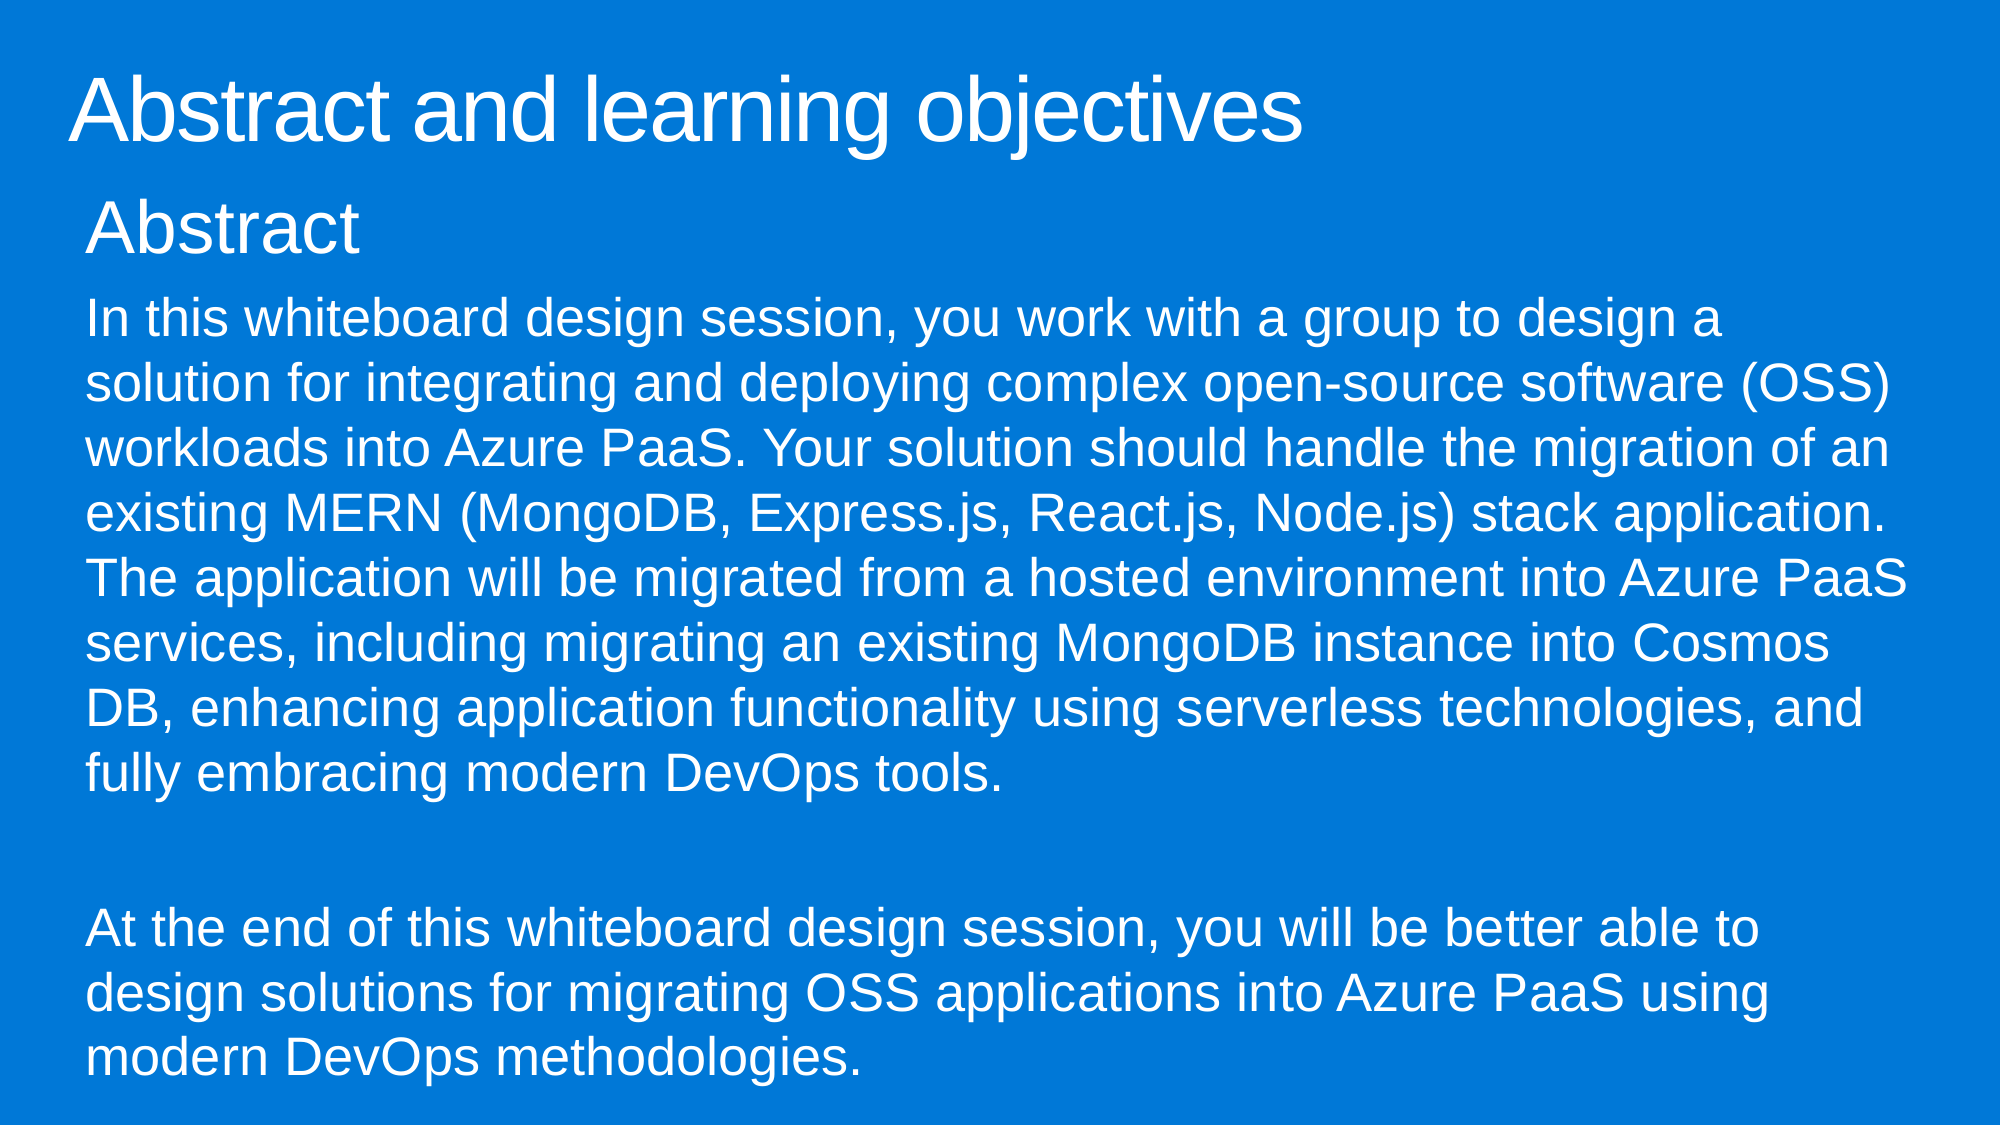

# Abstract and learning objectives
Abstract
In this whiteboard design session, you work with a group to design a solution for integrating and deploying complex open-source software (OSS) workloads into Azure PaaS. Your solution should handle the migration of an existing MERN (MongoDB, Express.js, React.js, Node.js) stack application. The application will be migrated from a hosted environment into Azure PaaS services, including migrating an existing MongoDB instance into Cosmos DB, enhancing application functionality using serverless technologies, and fully embracing modern DevOps tools.

At the end of this whiteboard design session, you will be better able to design solutions for migrating OSS applications into Azure PaaS using modern DevOps methodologies.